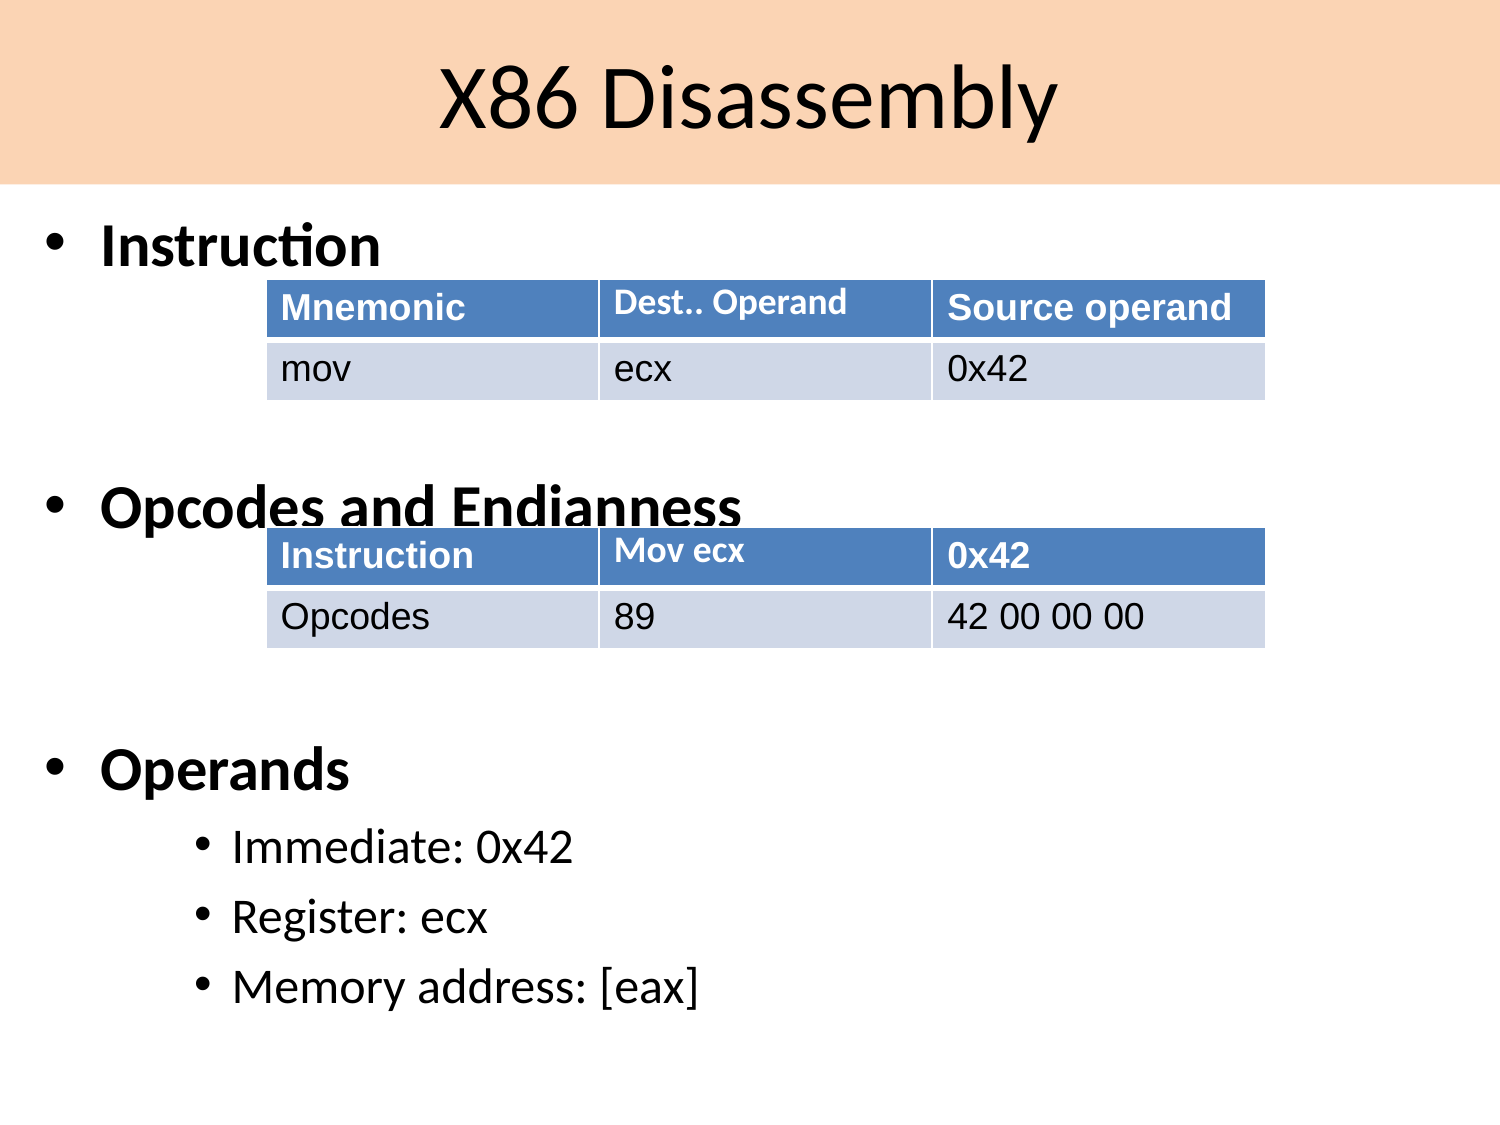

X86 Disassembly
Instruction

Opcodes and Endianness

Operands
Immediate: 0x42
Register: ecx
Memory address: [eax]

| Mnemonic | Dest.. Operand | Source operand |
| --- | --- | --- |
| mov | ecx | 0x42 |
| Instruction | Mov ecx | 0x42 |
| --- | --- | --- |
| Opcodes | 89 | 42 00 00 00 |